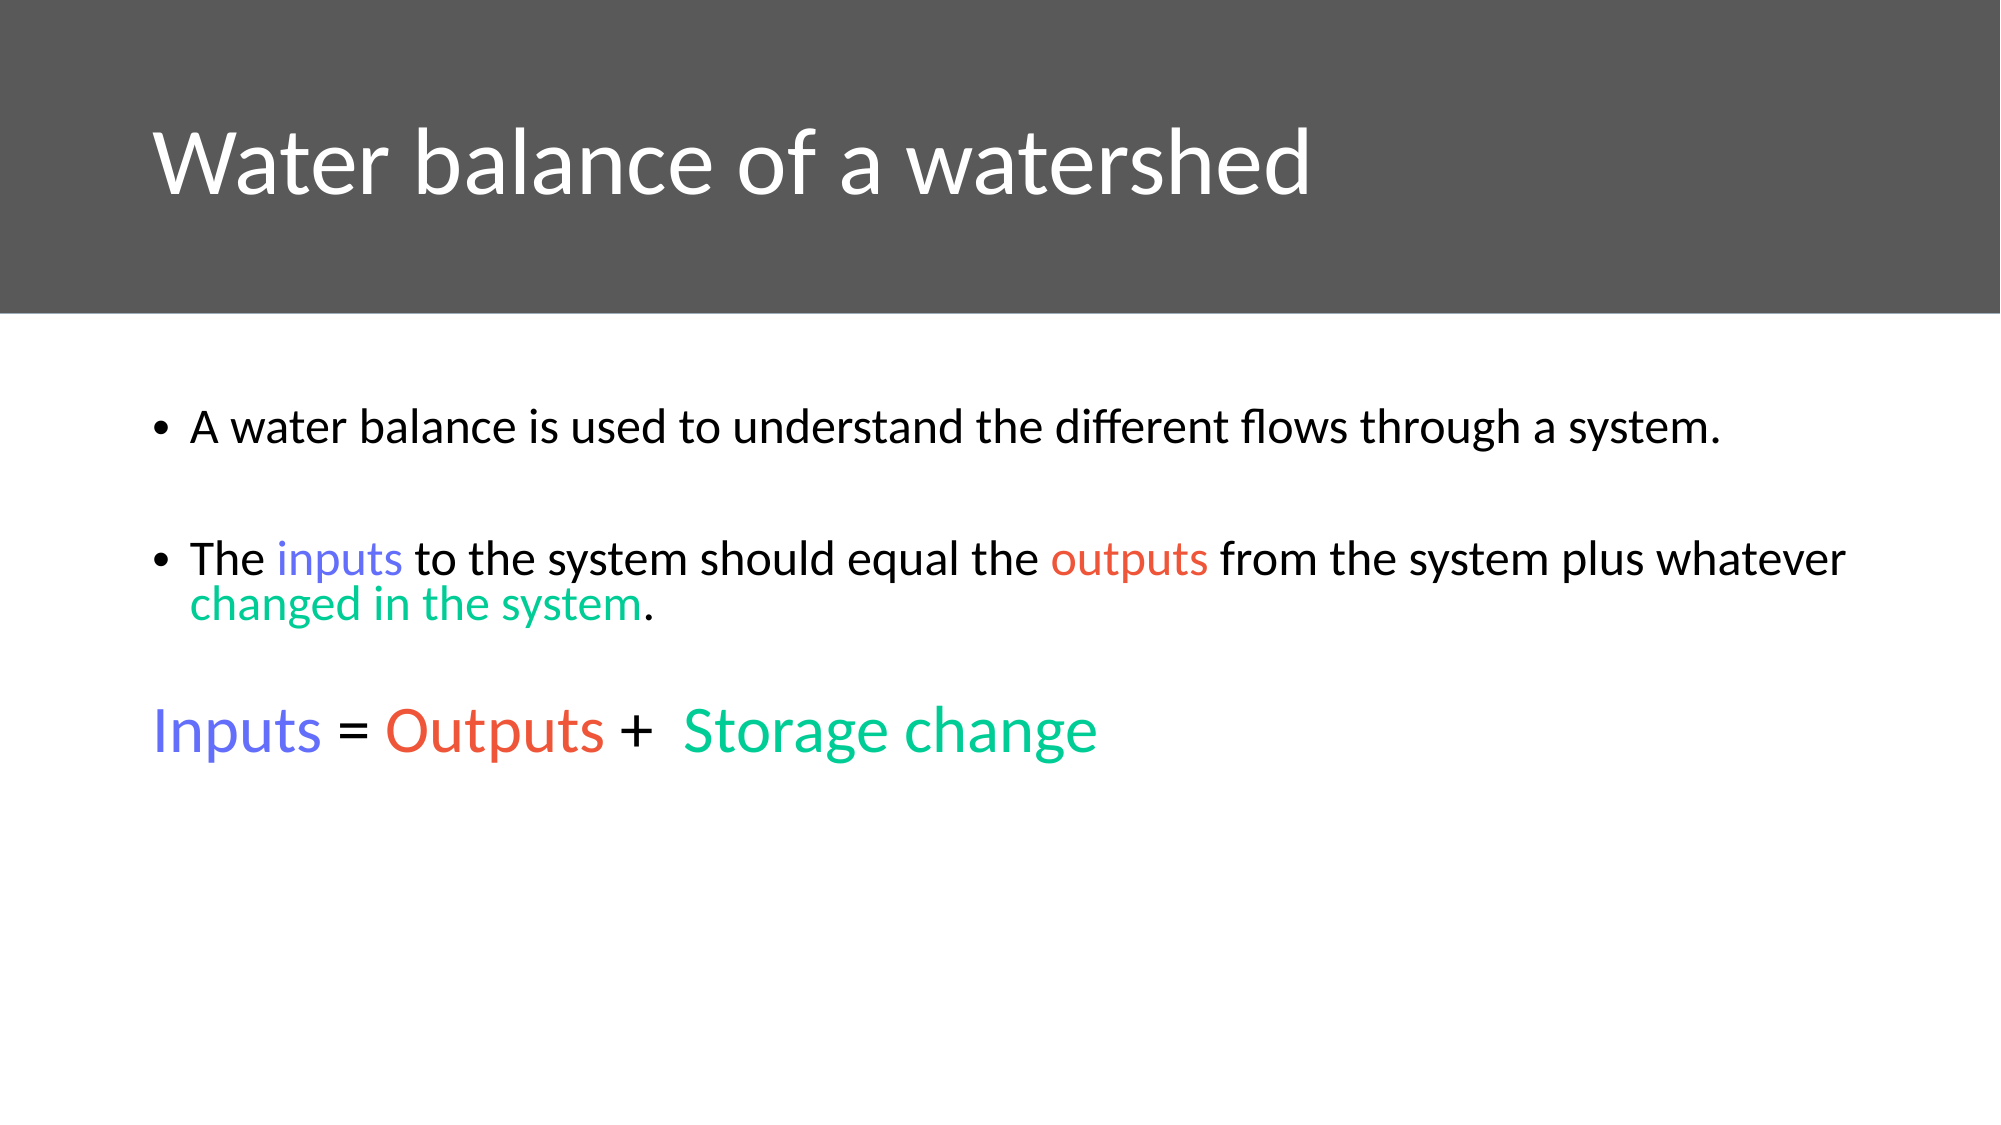

# Water balance of a watershed
A water balance is used to understand the different flows through a system.

The inputs to the system should equal the outputs from the system plus whatever changed in the system.

Inputs = Outputs +  Storage change